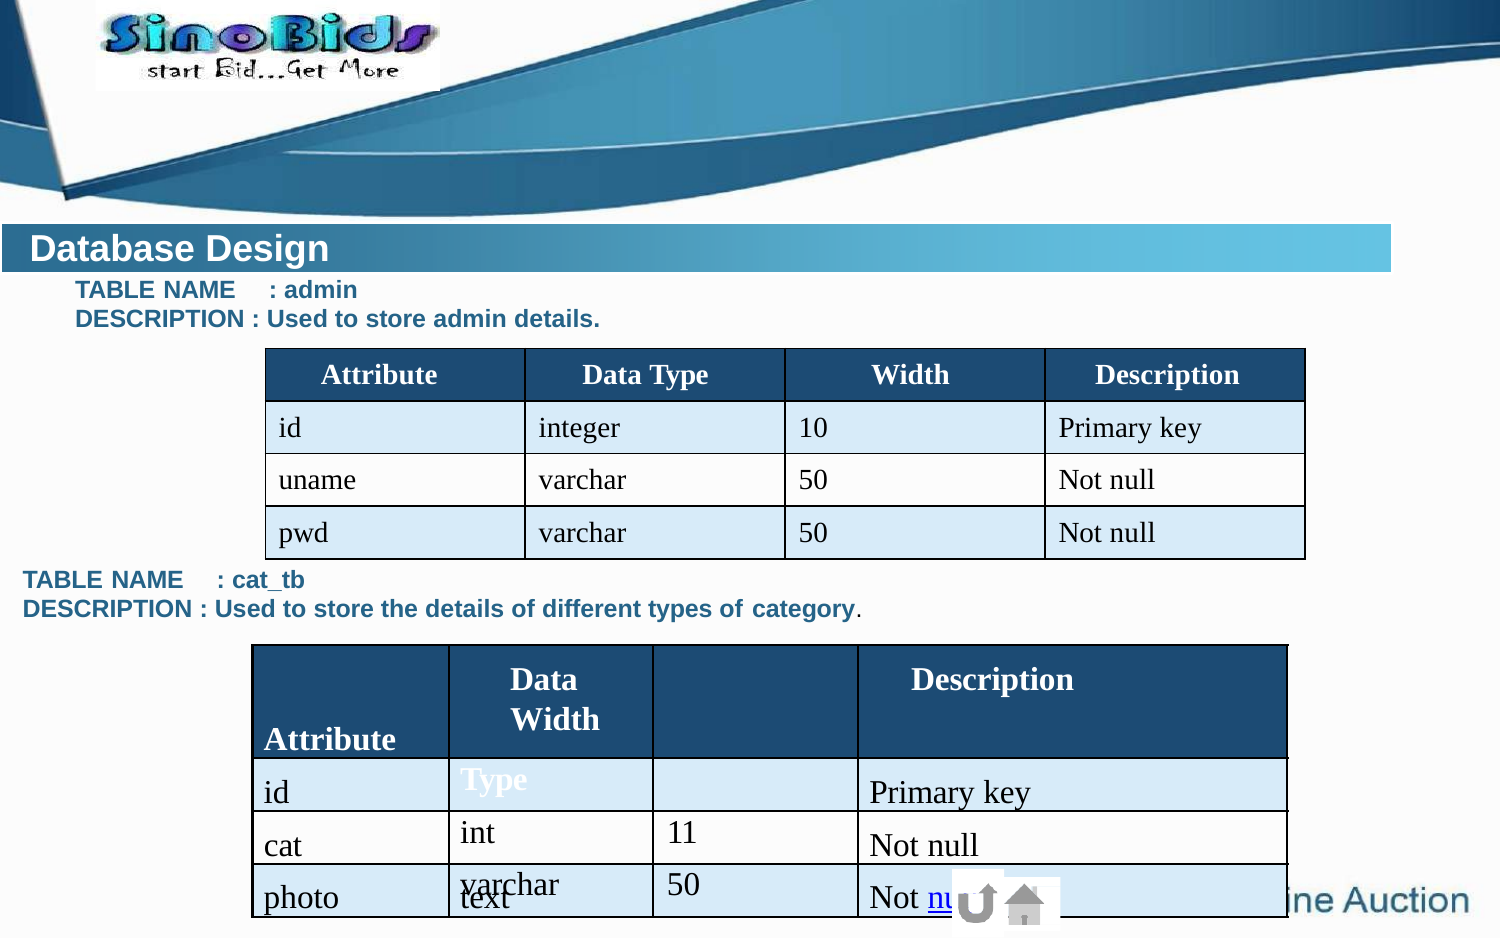

# Database Design
TABLE NAME	: admin
DESCRIPTION : Used to store admin details.
| Attribute | Data Type | Width | Description |
| --- | --- | --- | --- |
| id | integer | 10 | Primary key |
| uname | varchar | 50 | Not null |
| pwd | varchar | 50 | Not null |
TABLE NAME	: cat_tb
DESCRIPTION : Used to store the details of different types of category.
Data	Width
Type
int	11
varchar	50

Description
Attribute
id
Primary key
cat
Not null

photo
text
Not null